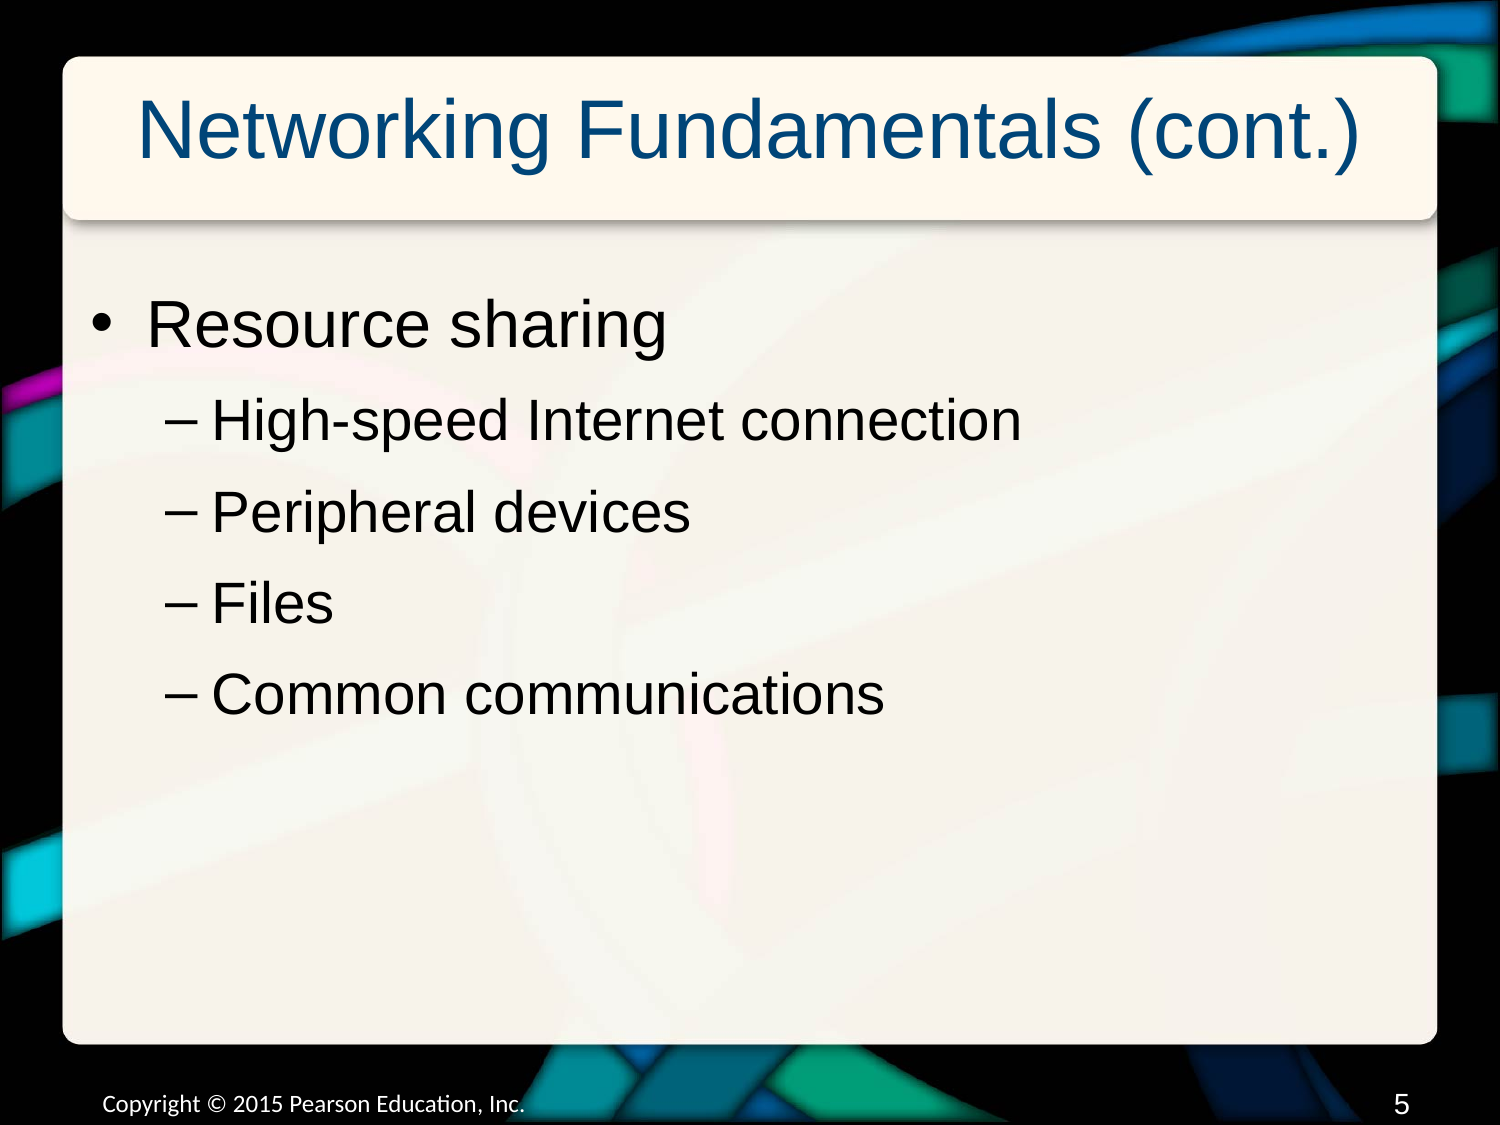

# Networking Fundamentals (cont.)
Resource sharing
High-speed Internet connection
Peripheral devices
Files
Common communications

Copyright © 2015 Pearson Education, Inc.
5